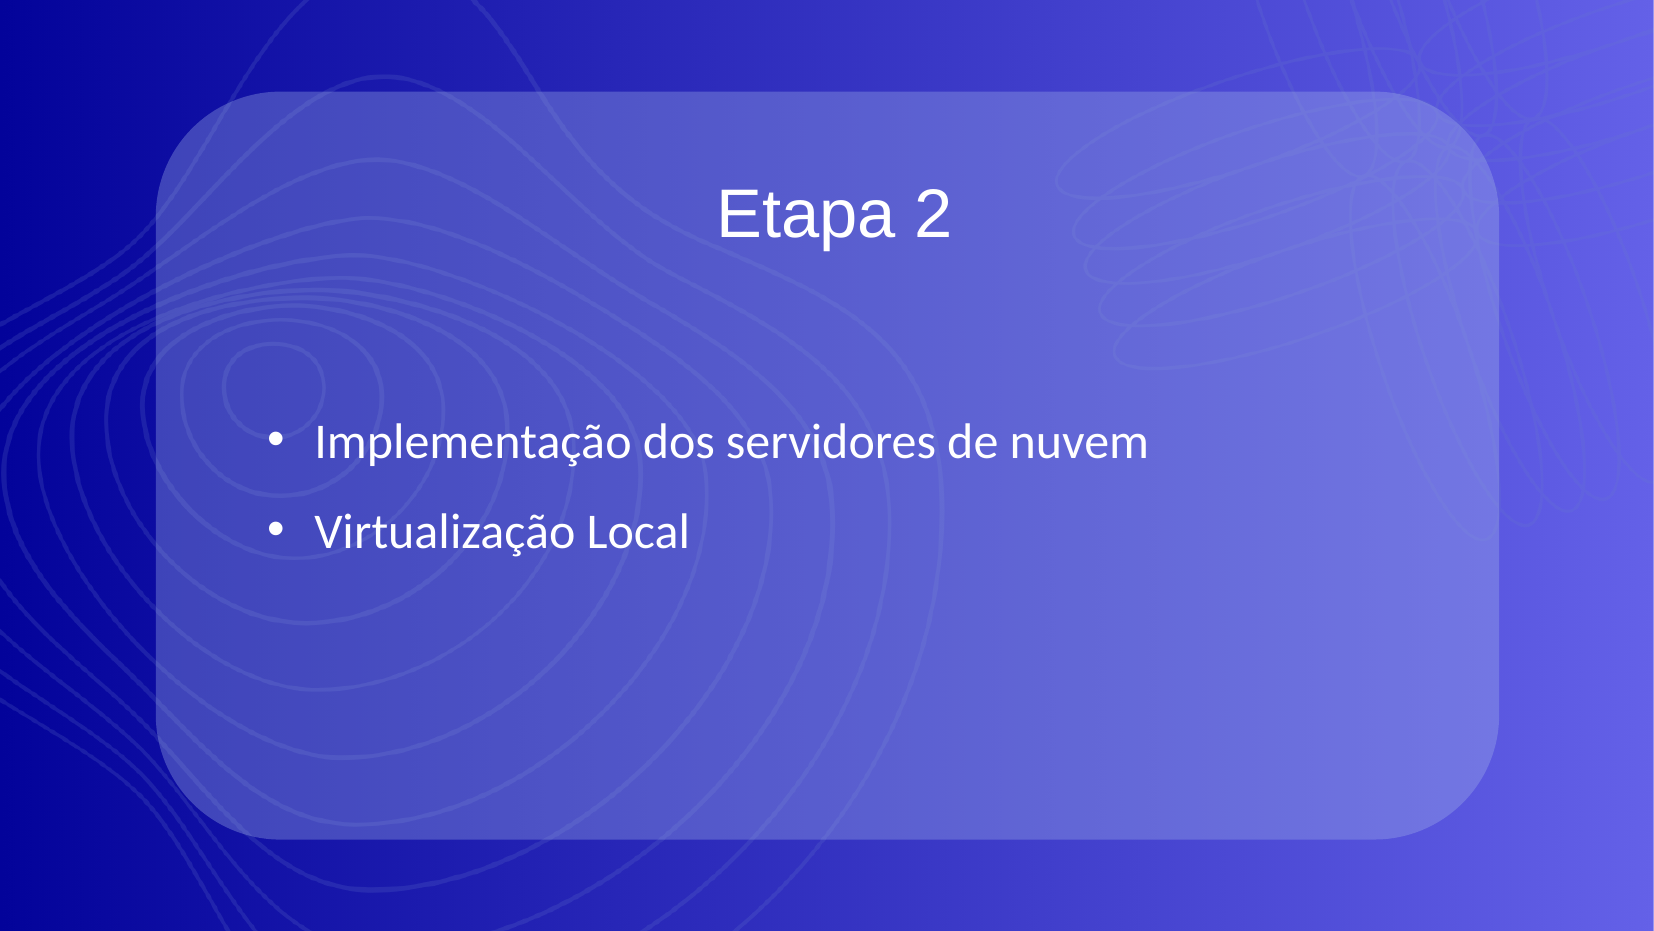

Etapa 2
Implementação dos servidores de nuvem
Virtualização Local